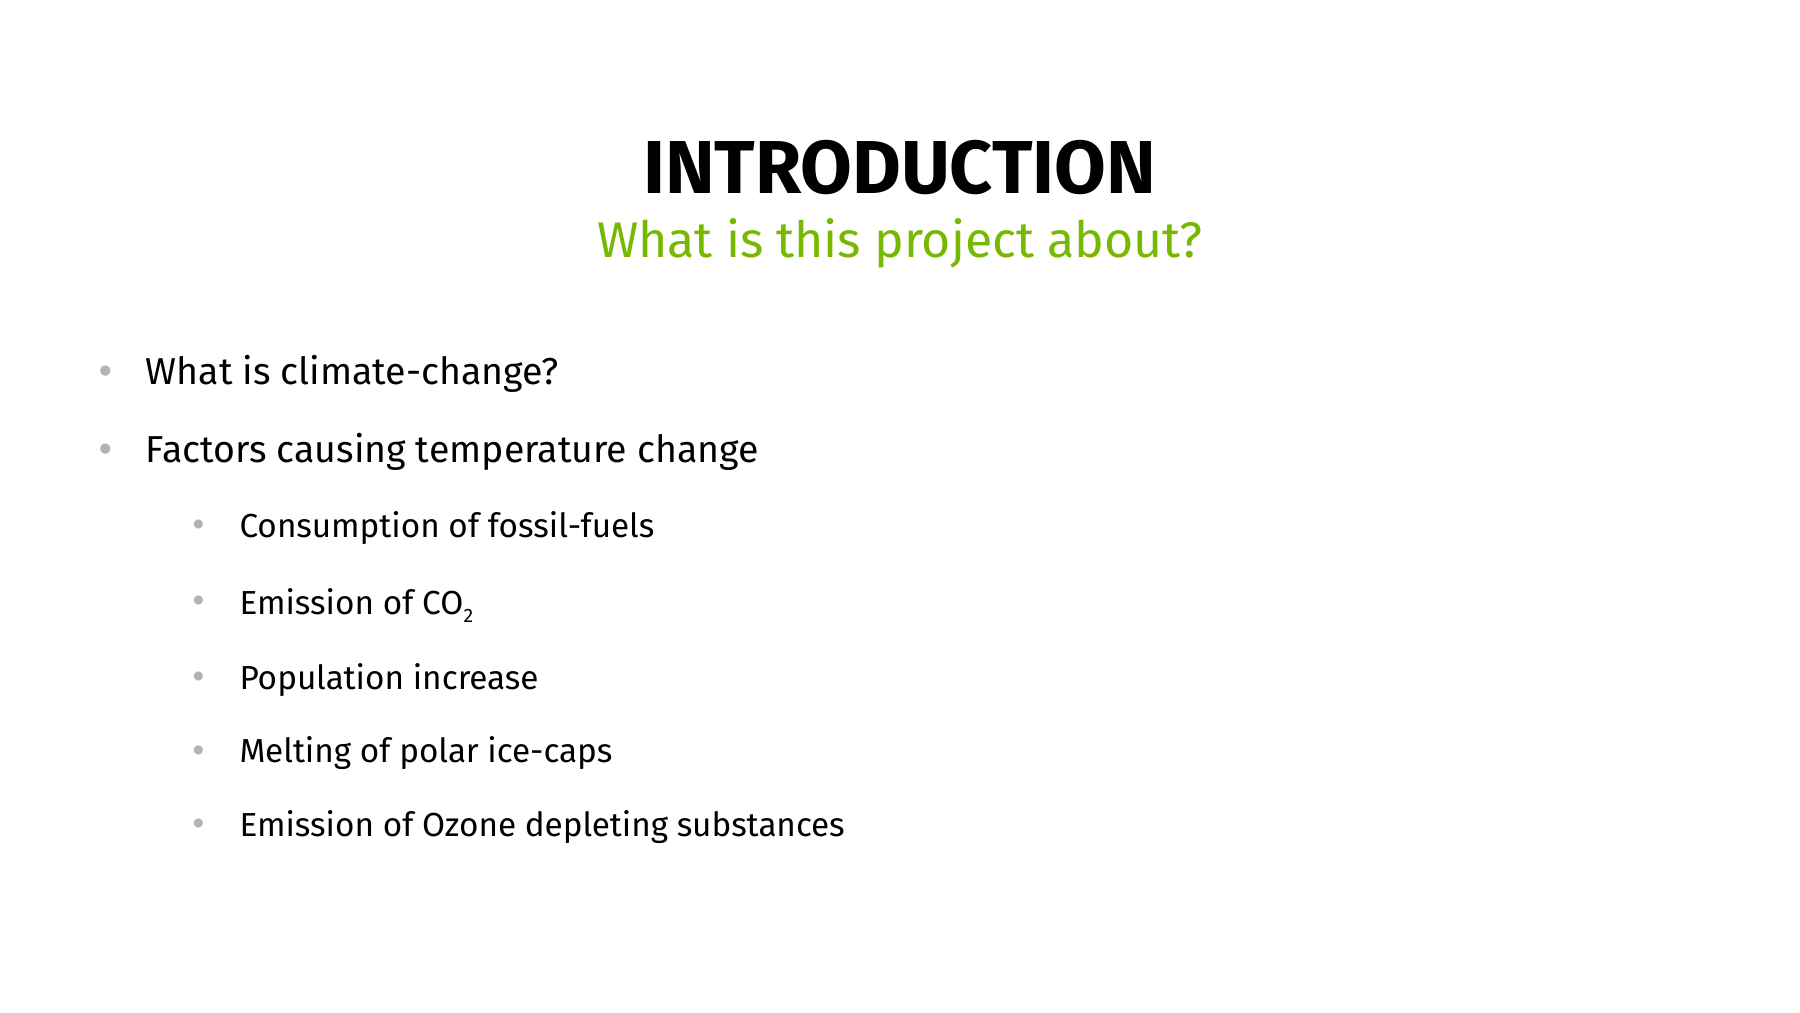

# Introduction
What is this project about?
What is climate-change?
Factors causing temperature change
Consumption of fossil-fuels
Emission of CO2
Population increase
Melting of polar ice-caps
Emission of Ozone depleting substances